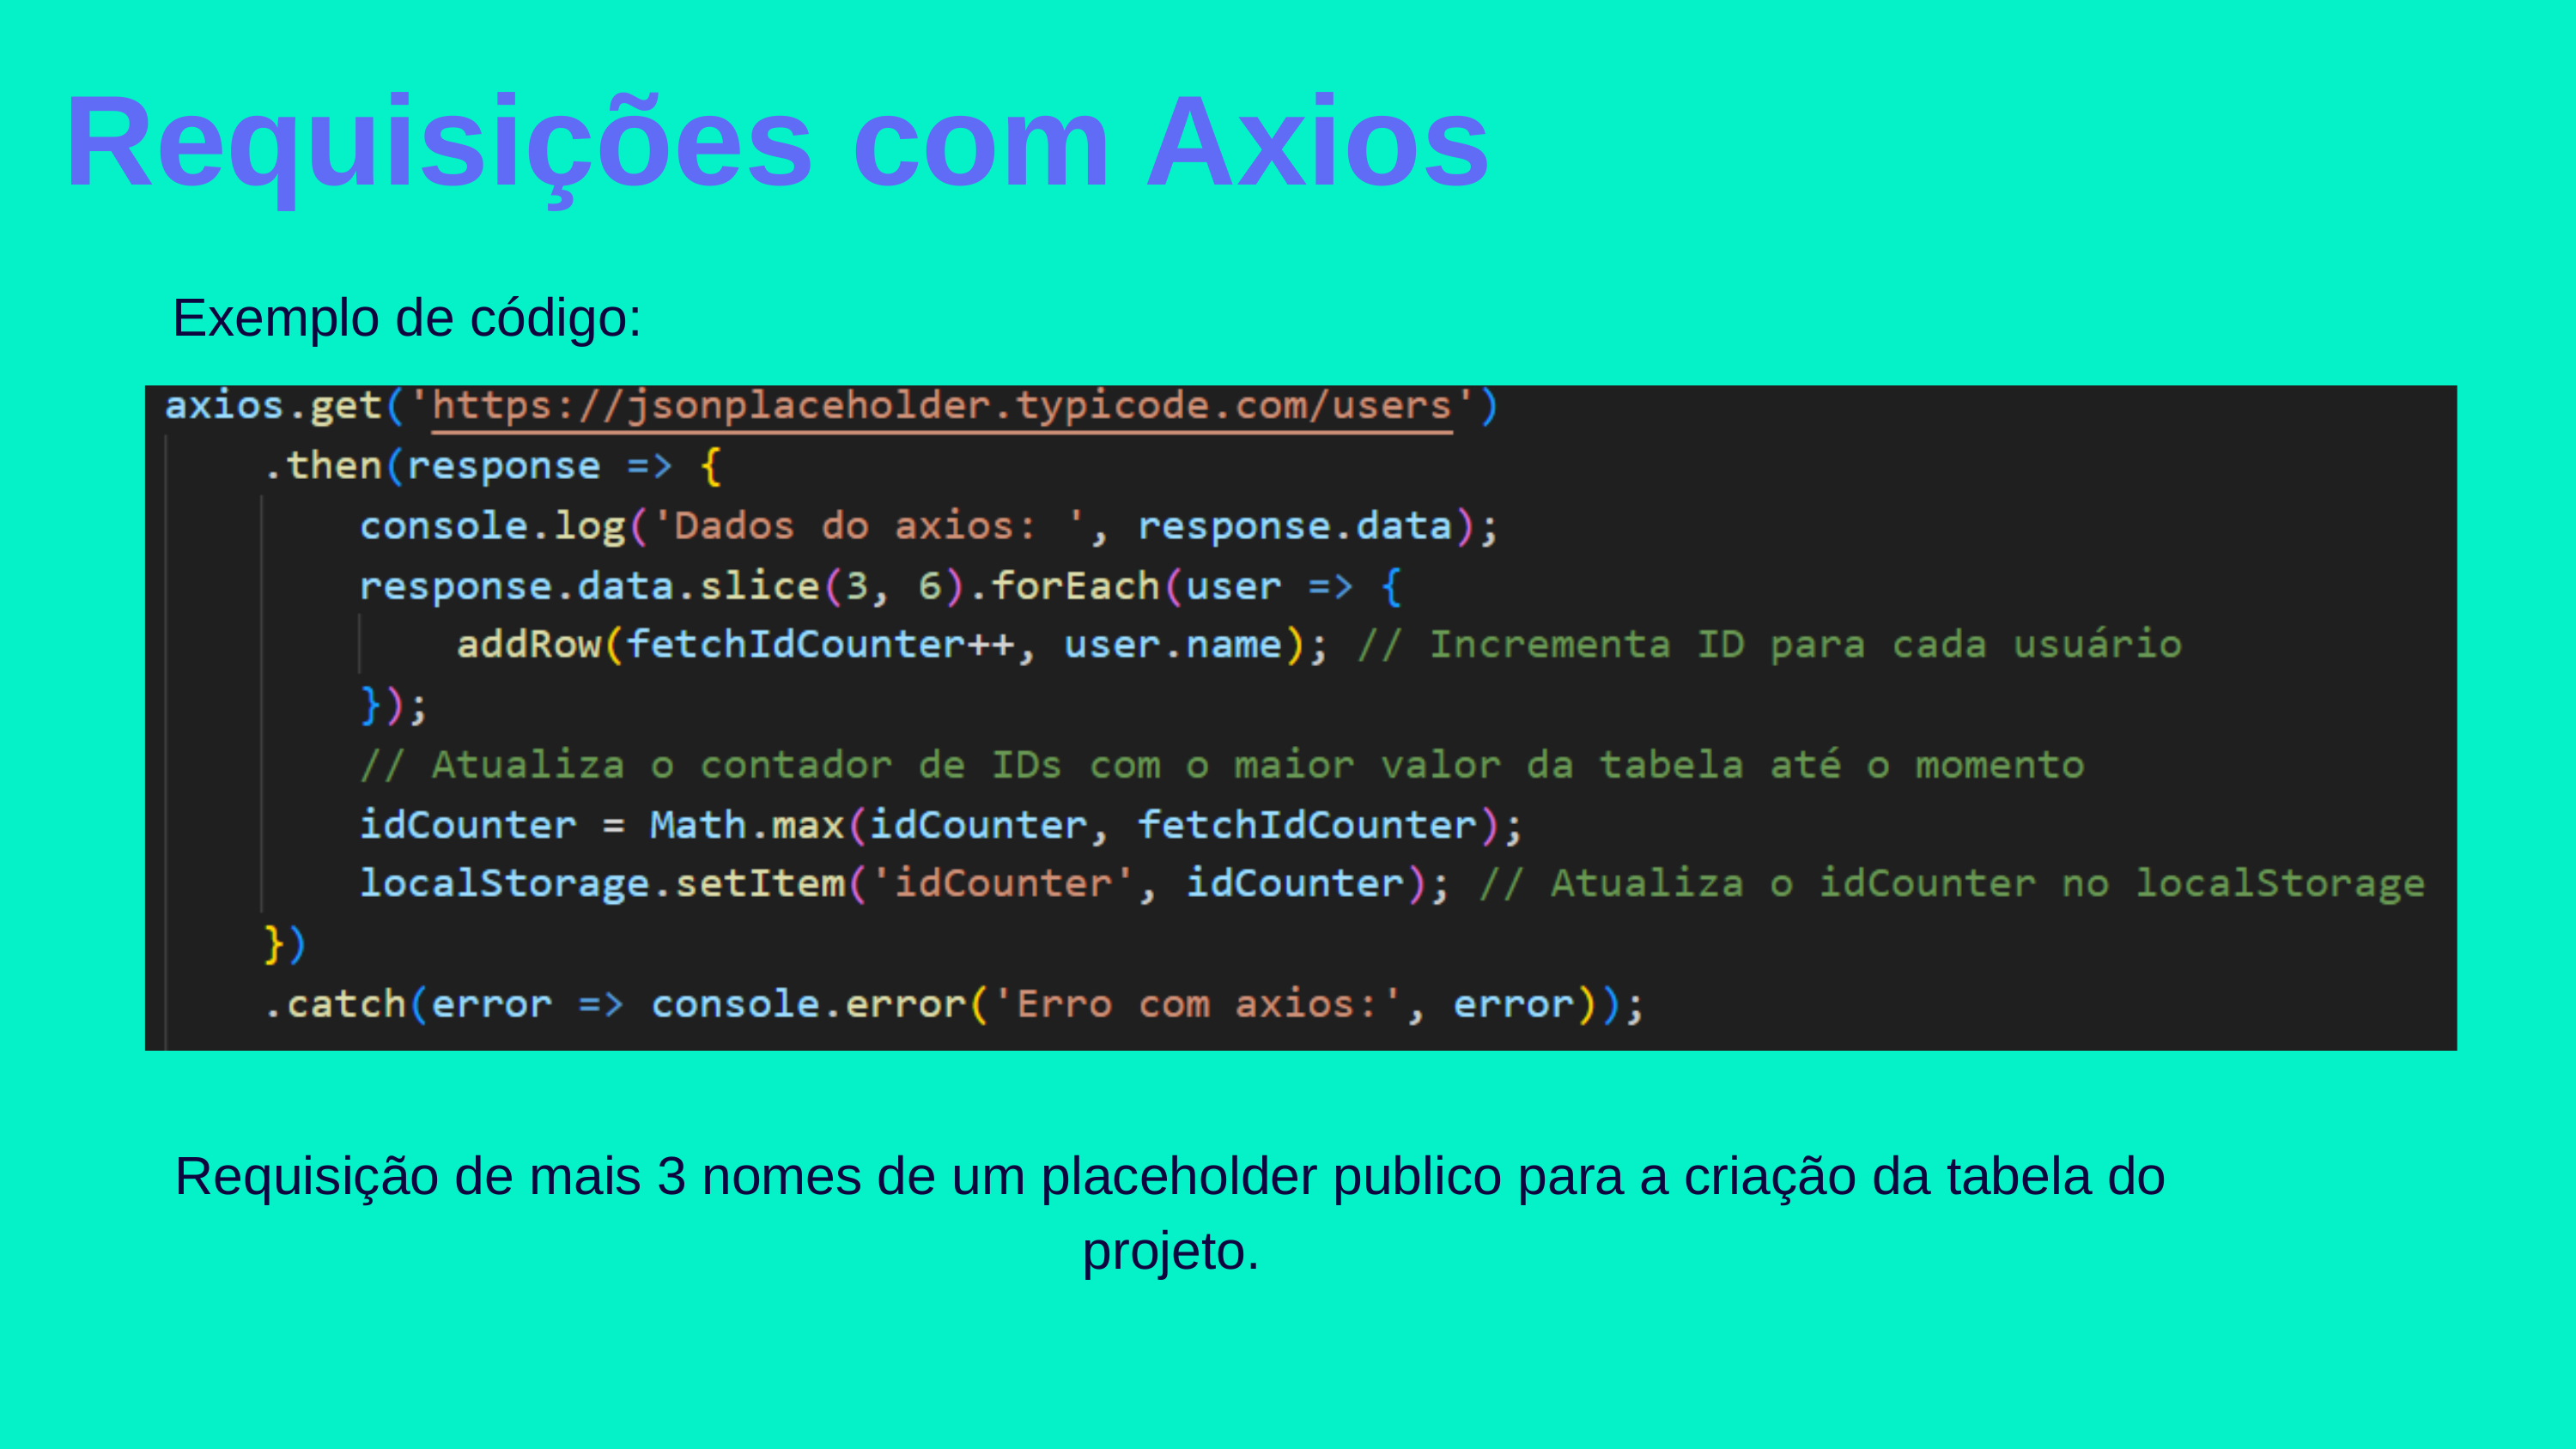

Requisições com Axios
Exemplo de código:

Requisição de mais 3 nomes de um placeholder publico para a criação da tabela do projeto.